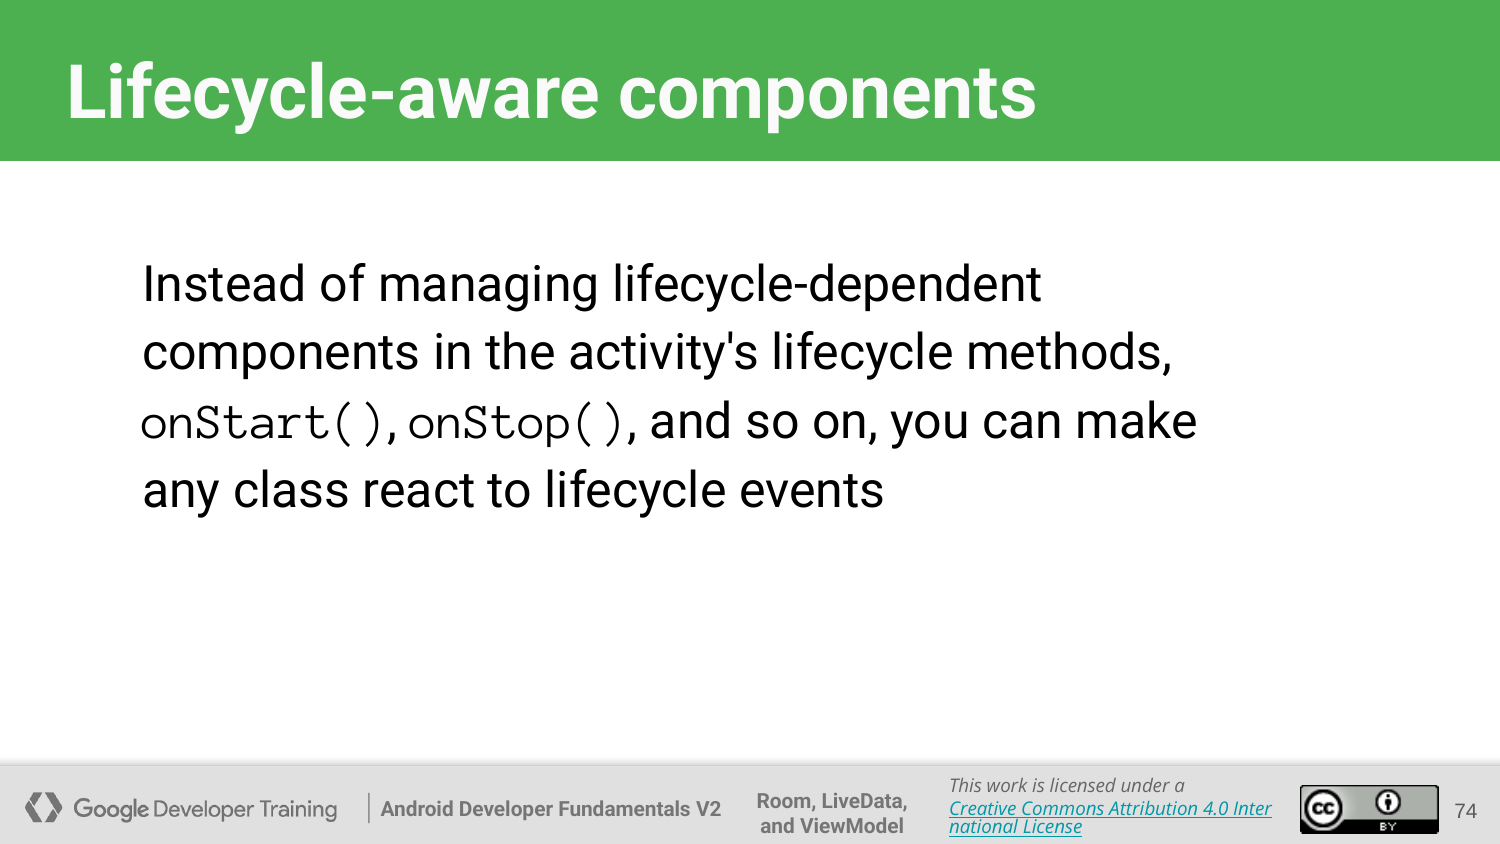

# Lifecycle-aware components

Instead of managing lifecycle-dependent components in the activity's lifecycle methods, onStart(), onStop(), and so on, you can make any class react to lifecycle events
74